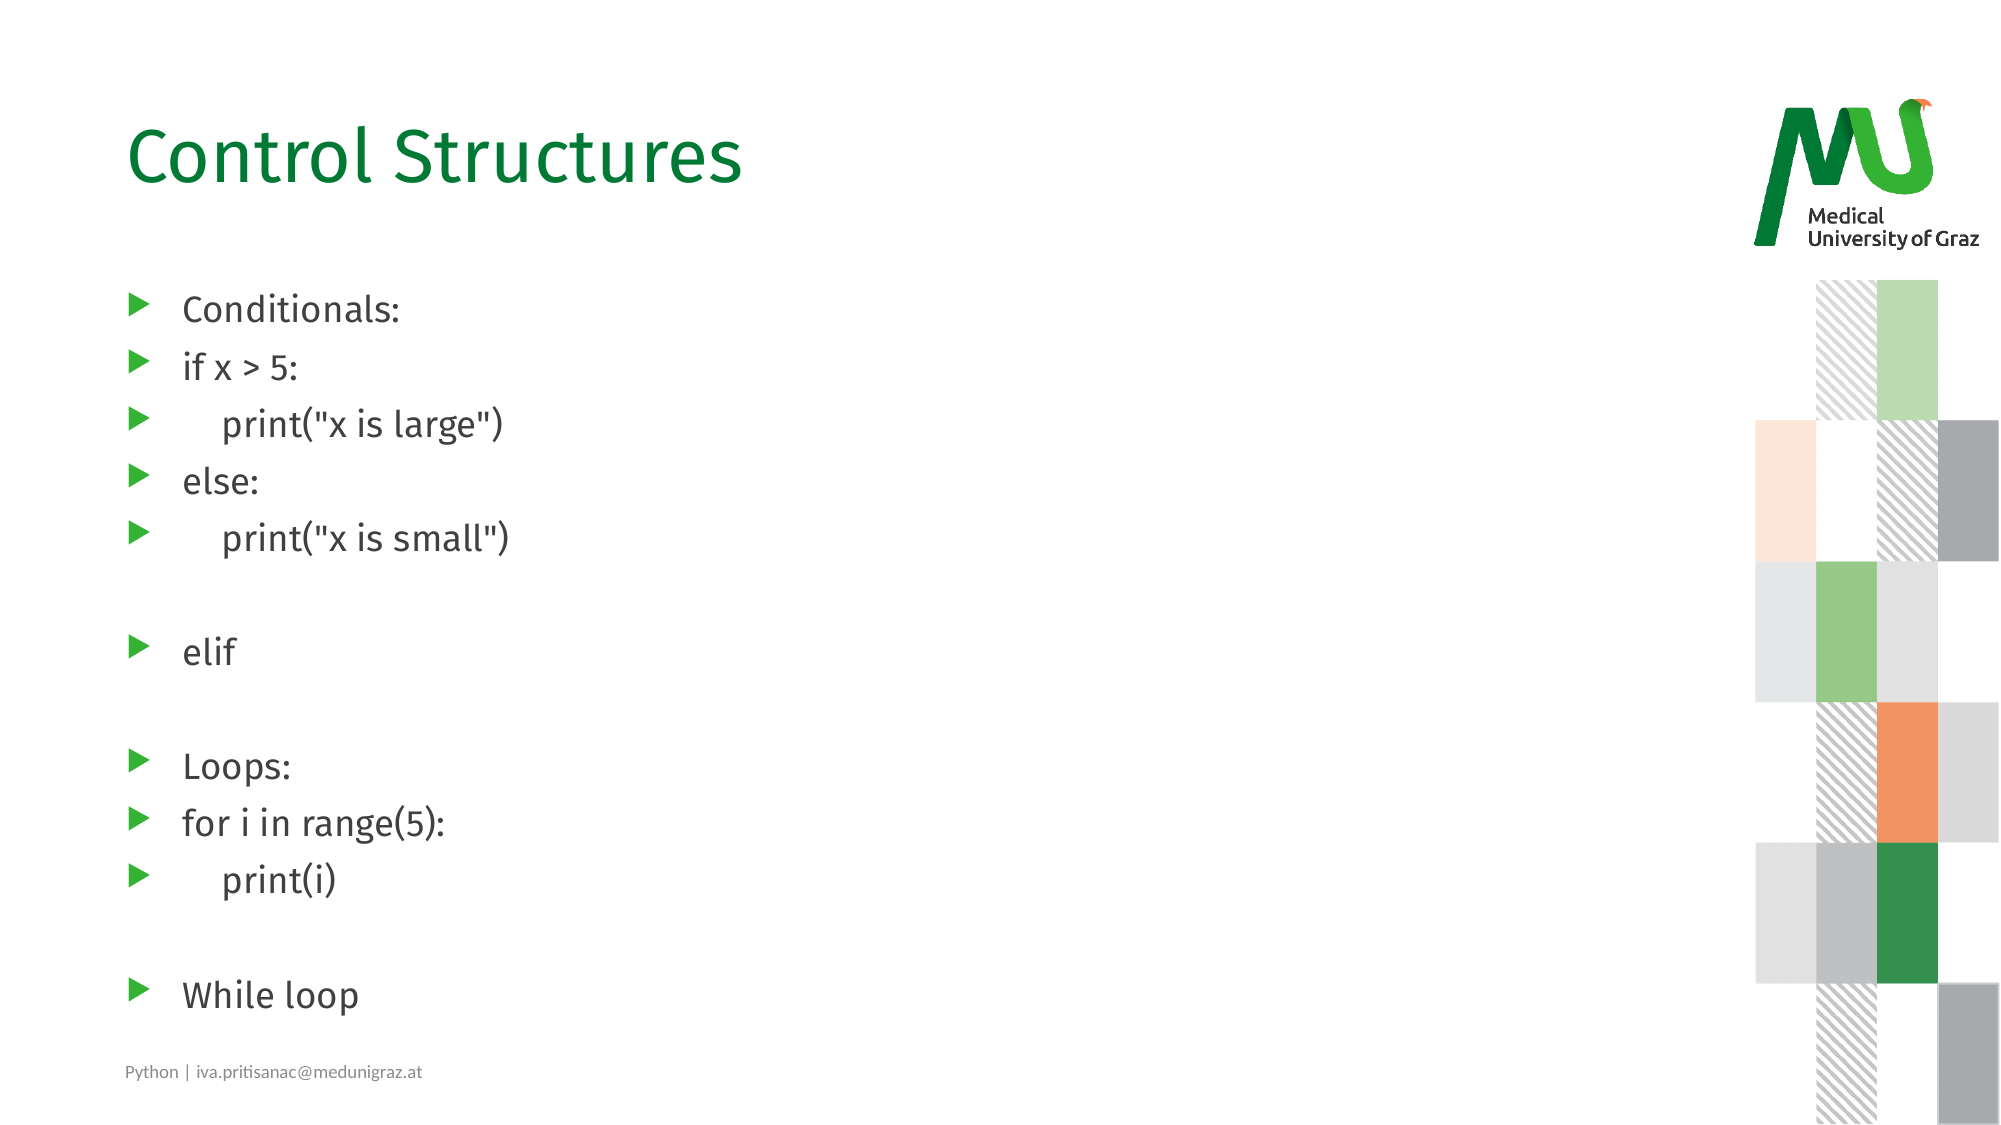

# Control Structures
Conditionals:
if x > 5:
    print("x is large")
else:
    print("x is small")

elif

Loops:
for i in range(5):
    print(i)

While loop
Python | iva.pritisanac@medunigraz.at